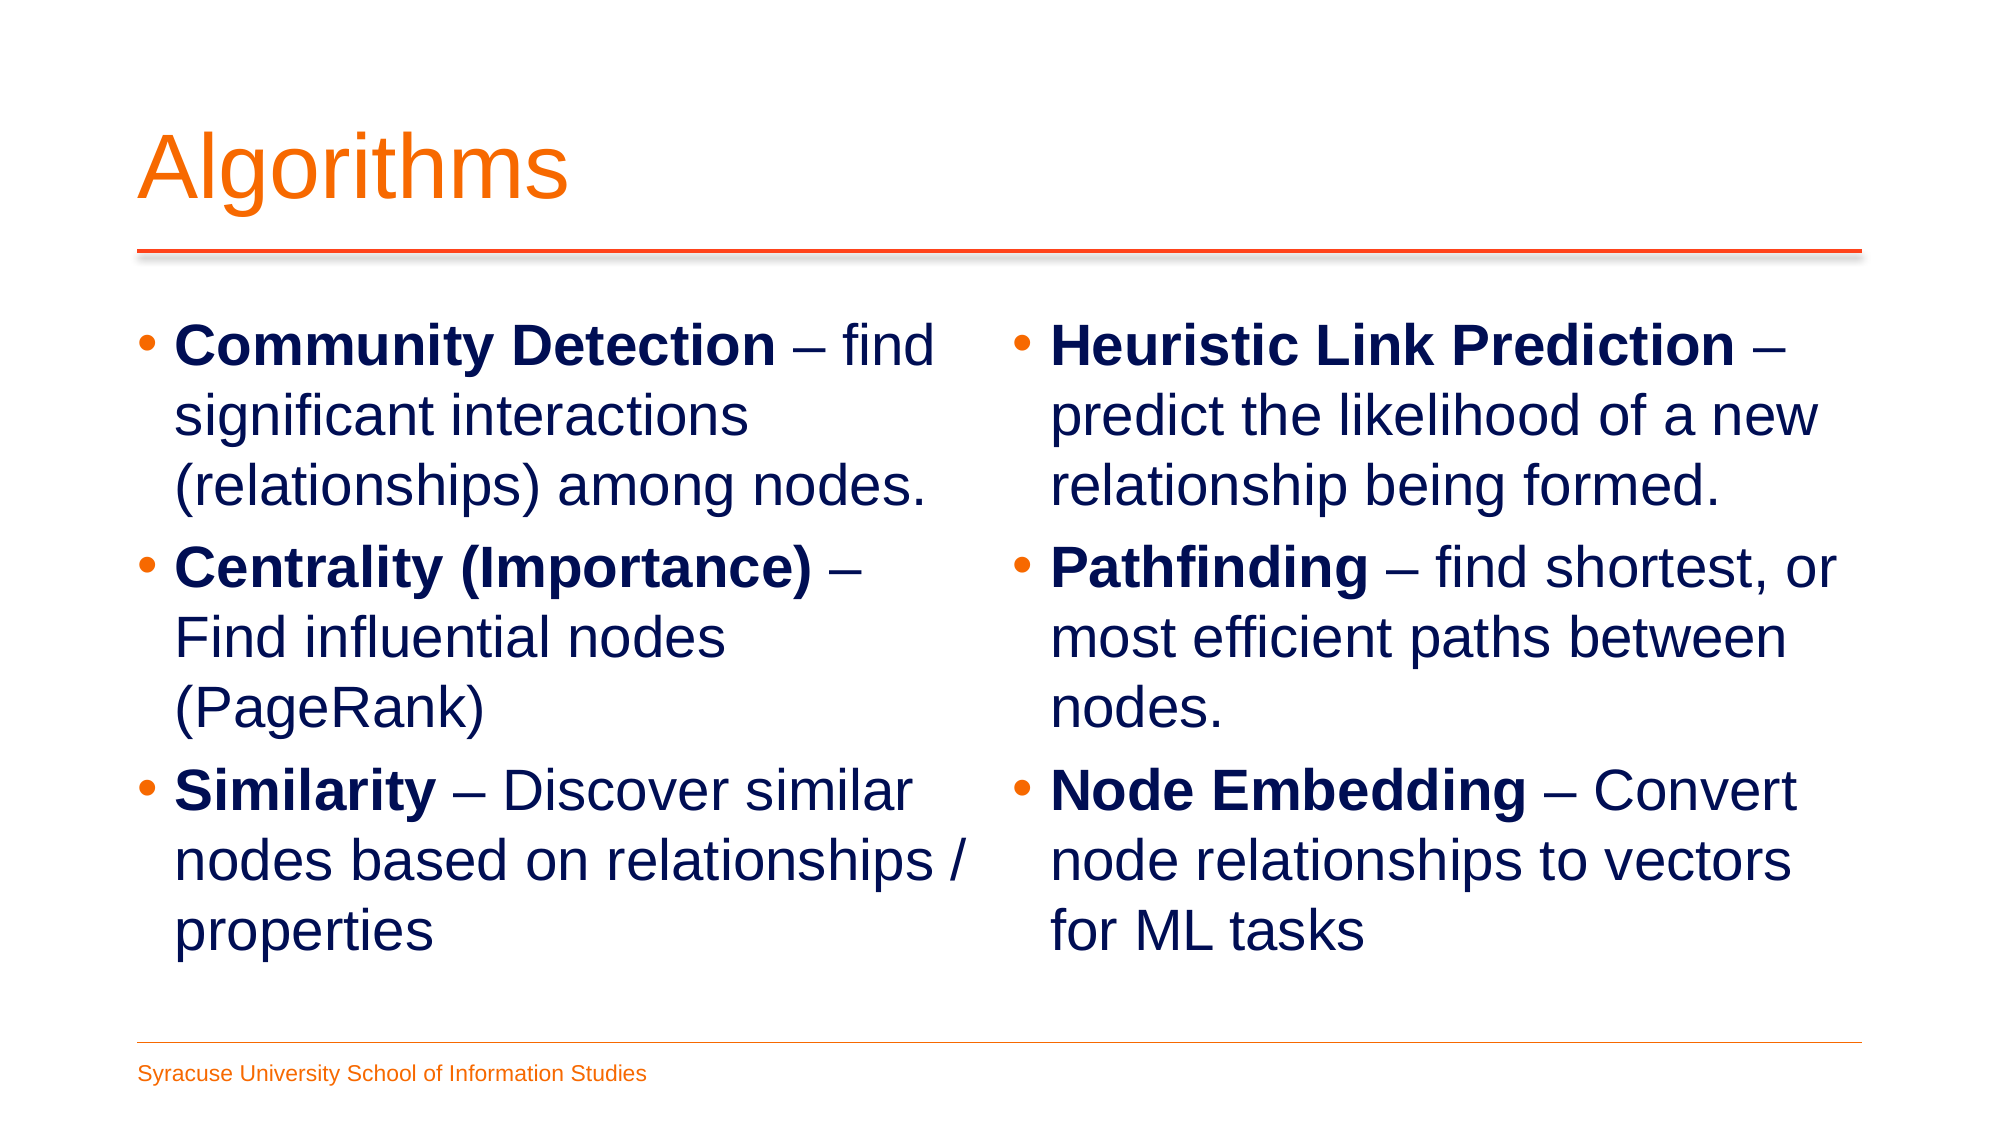

# Algorithms
Community Detection – find significant interactions (relationships) among nodes.
Centrality (Importance) – Find influential nodes (PageRank)
Similarity – Discover similar nodes based on relationships / properties

Heuristic Link Prediction – predict the likelihood of a new relationship being formed.
Pathfinding – find shortest, or most efficient paths between  nodes.
Node Embedding – Convert node relationships to vectors for ML tasks